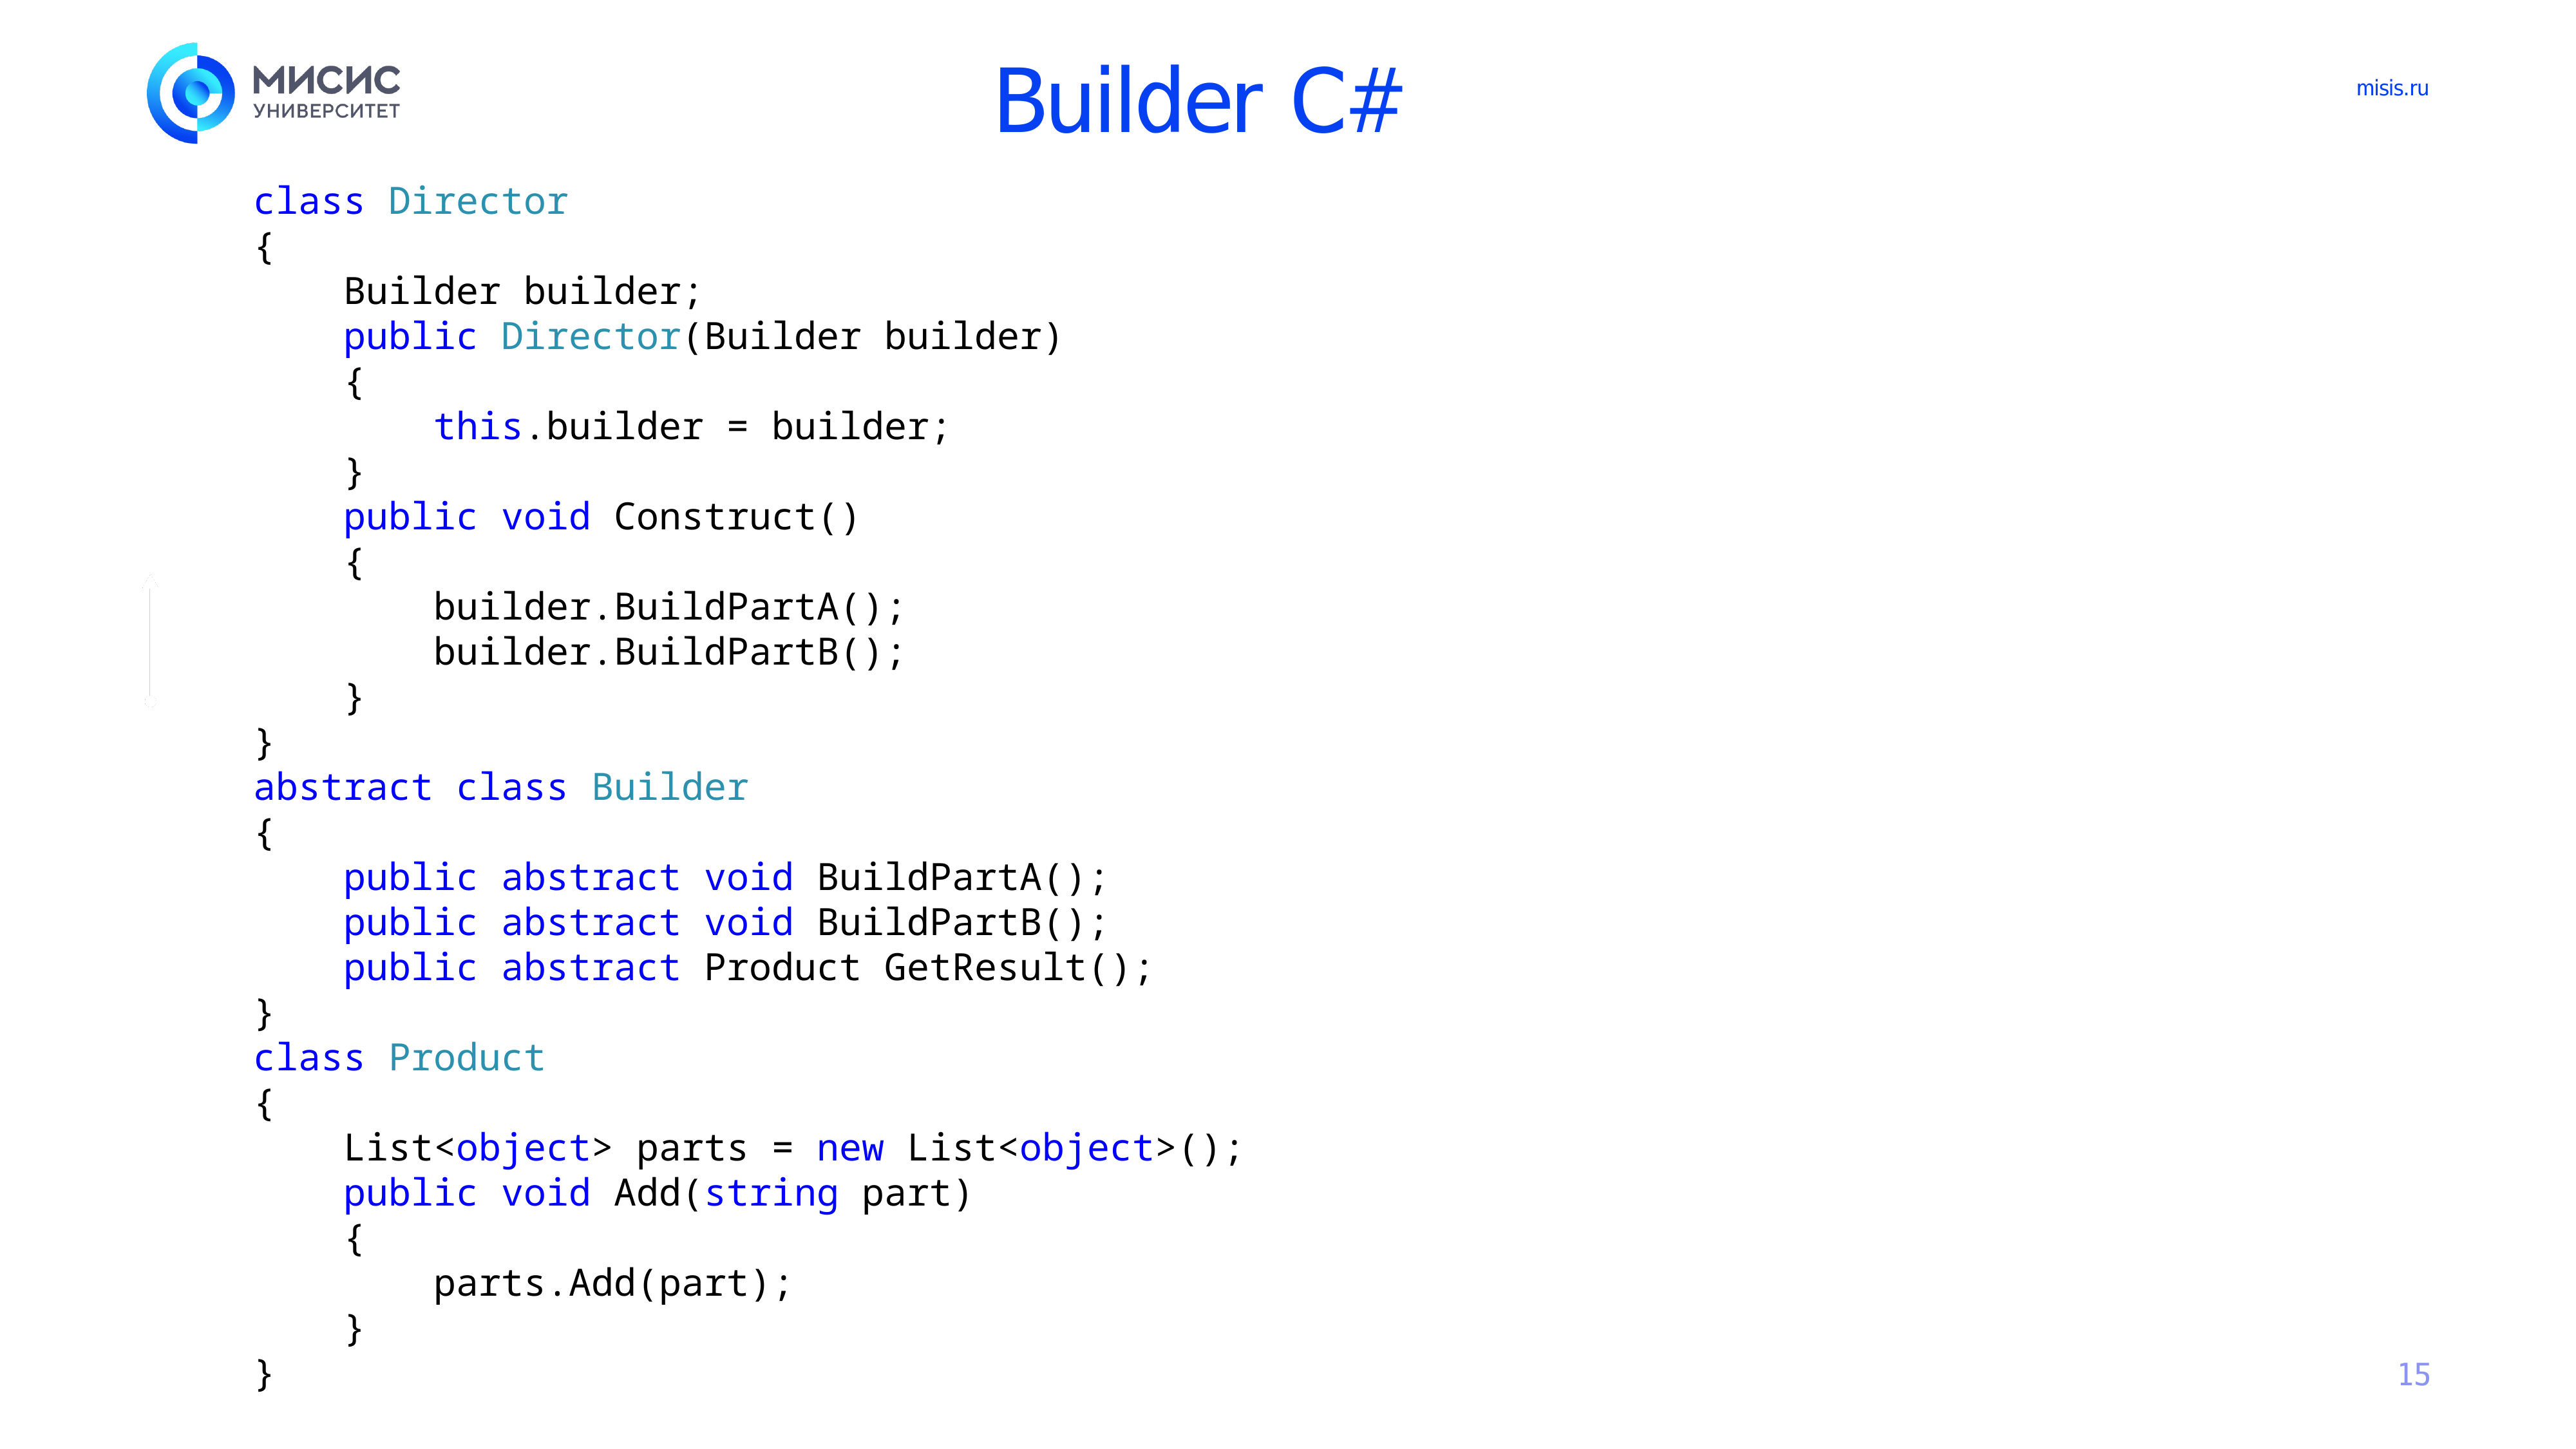

# Builder C#
class Director
{
    Builder builder;
    public Director(Builder builder)
    {
        this.builder = builder;
    }
    public void Construct()
    {
        builder.BuildPartA();
        builder.BuildPartB();
    }
}
abstract class Builder
{
    public abstract void BuildPartA();
    public abstract void BuildPartB();
    public abstract Product GetResult();
}
class Product
{
    List<object> parts = new List<object>();
    public void Add(string part)
    {
        parts.Add(part);
    }
}
15